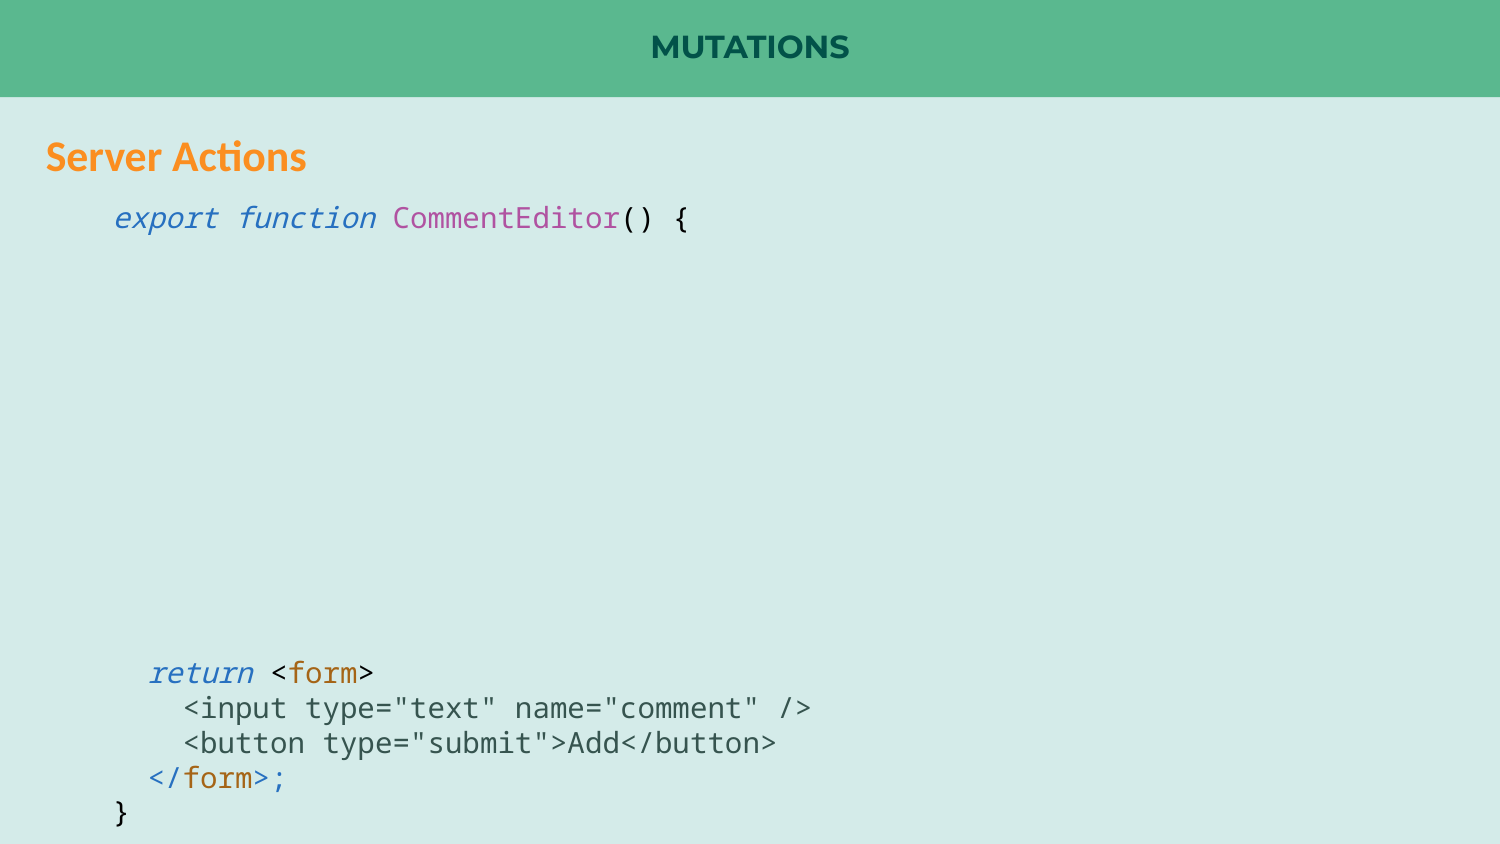

# Mutations
Server Actions

export function CommentEditor() {

  return <form>
    <input type="text" name="comment" />
    <button type="submit">Add</button>
  </form>;
}